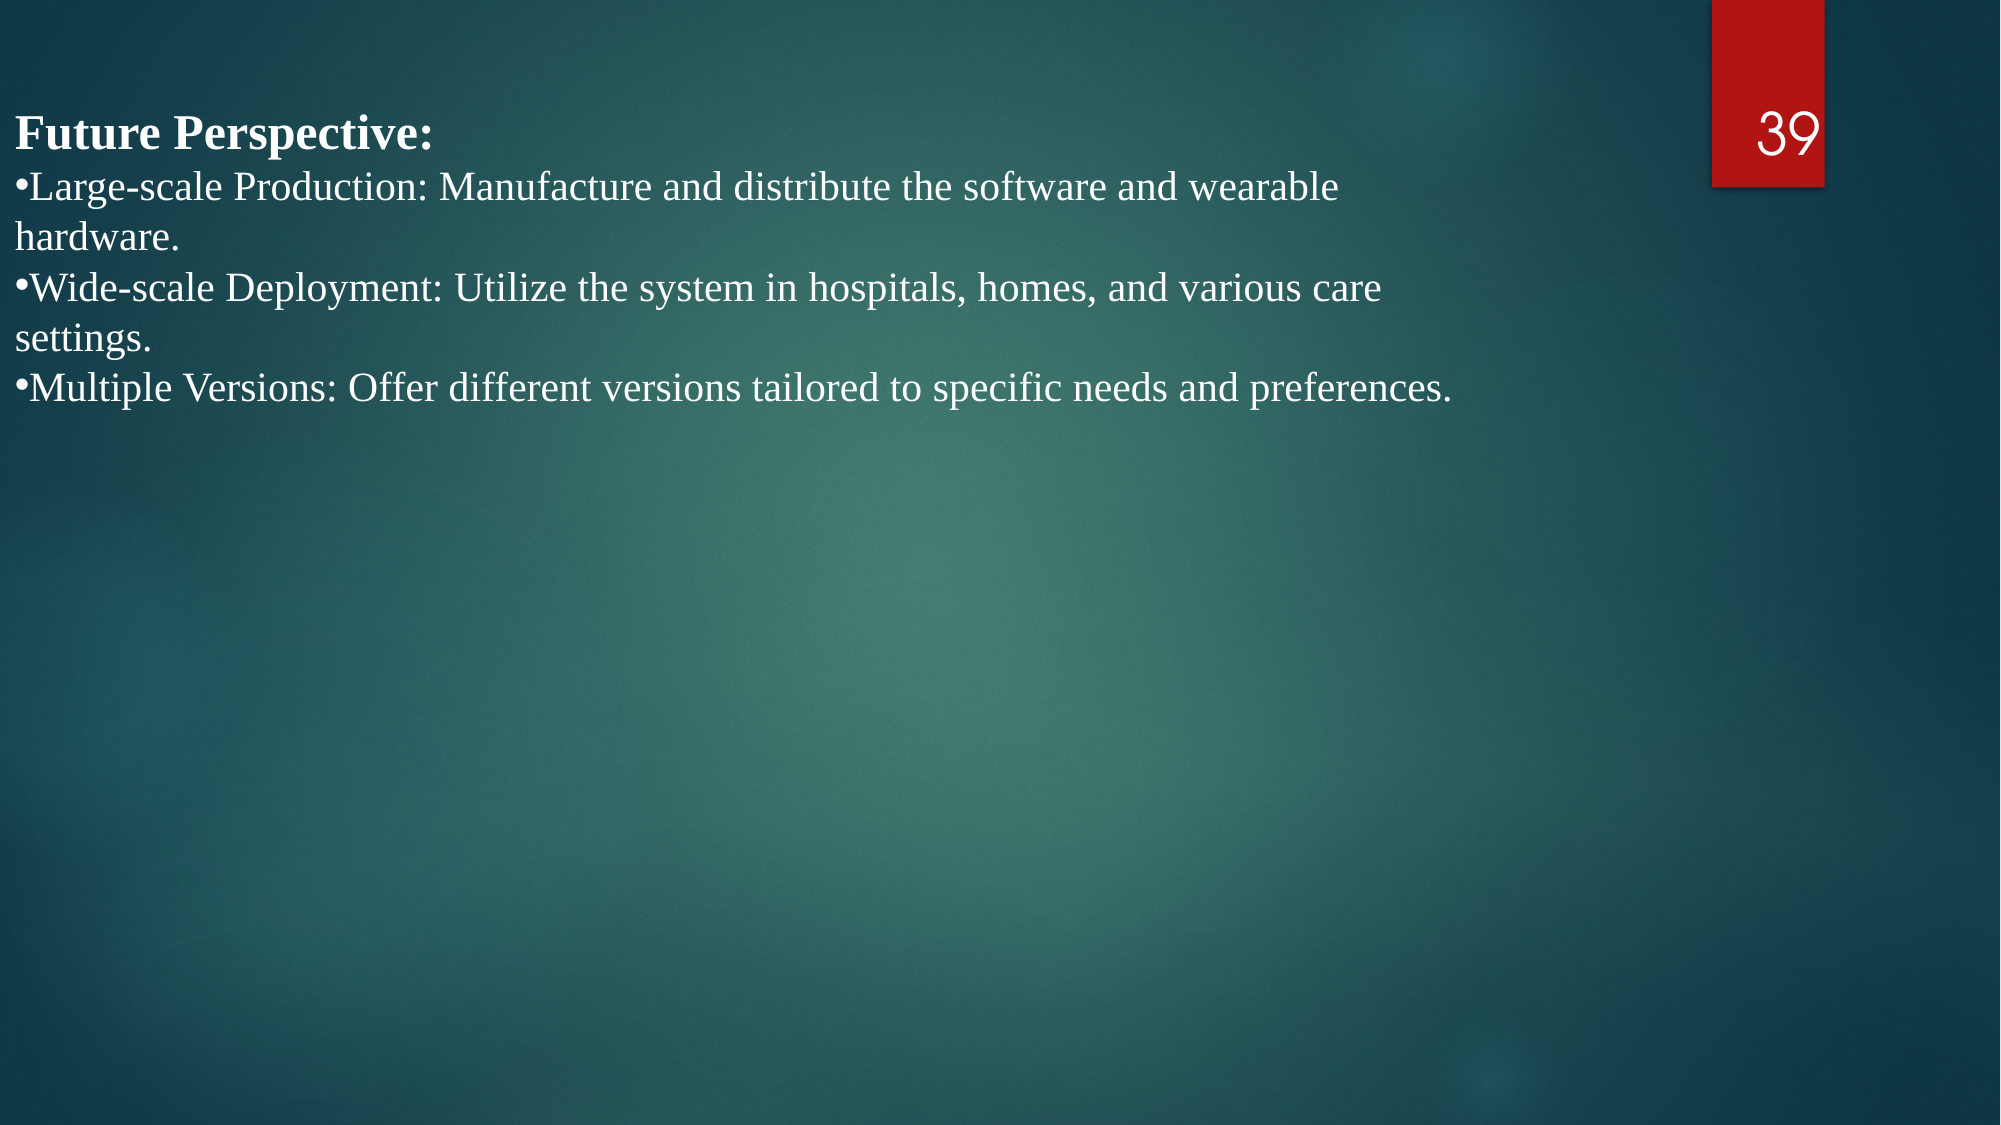

39
Future Perspective:
Large-scale Production: Manufacture and distribute the software and wearable hardware.
Wide-scale Deployment: Utilize the system in hospitals, homes, and various care settings.
Multiple Versions: Offer different versions tailored to specific needs and preferences.